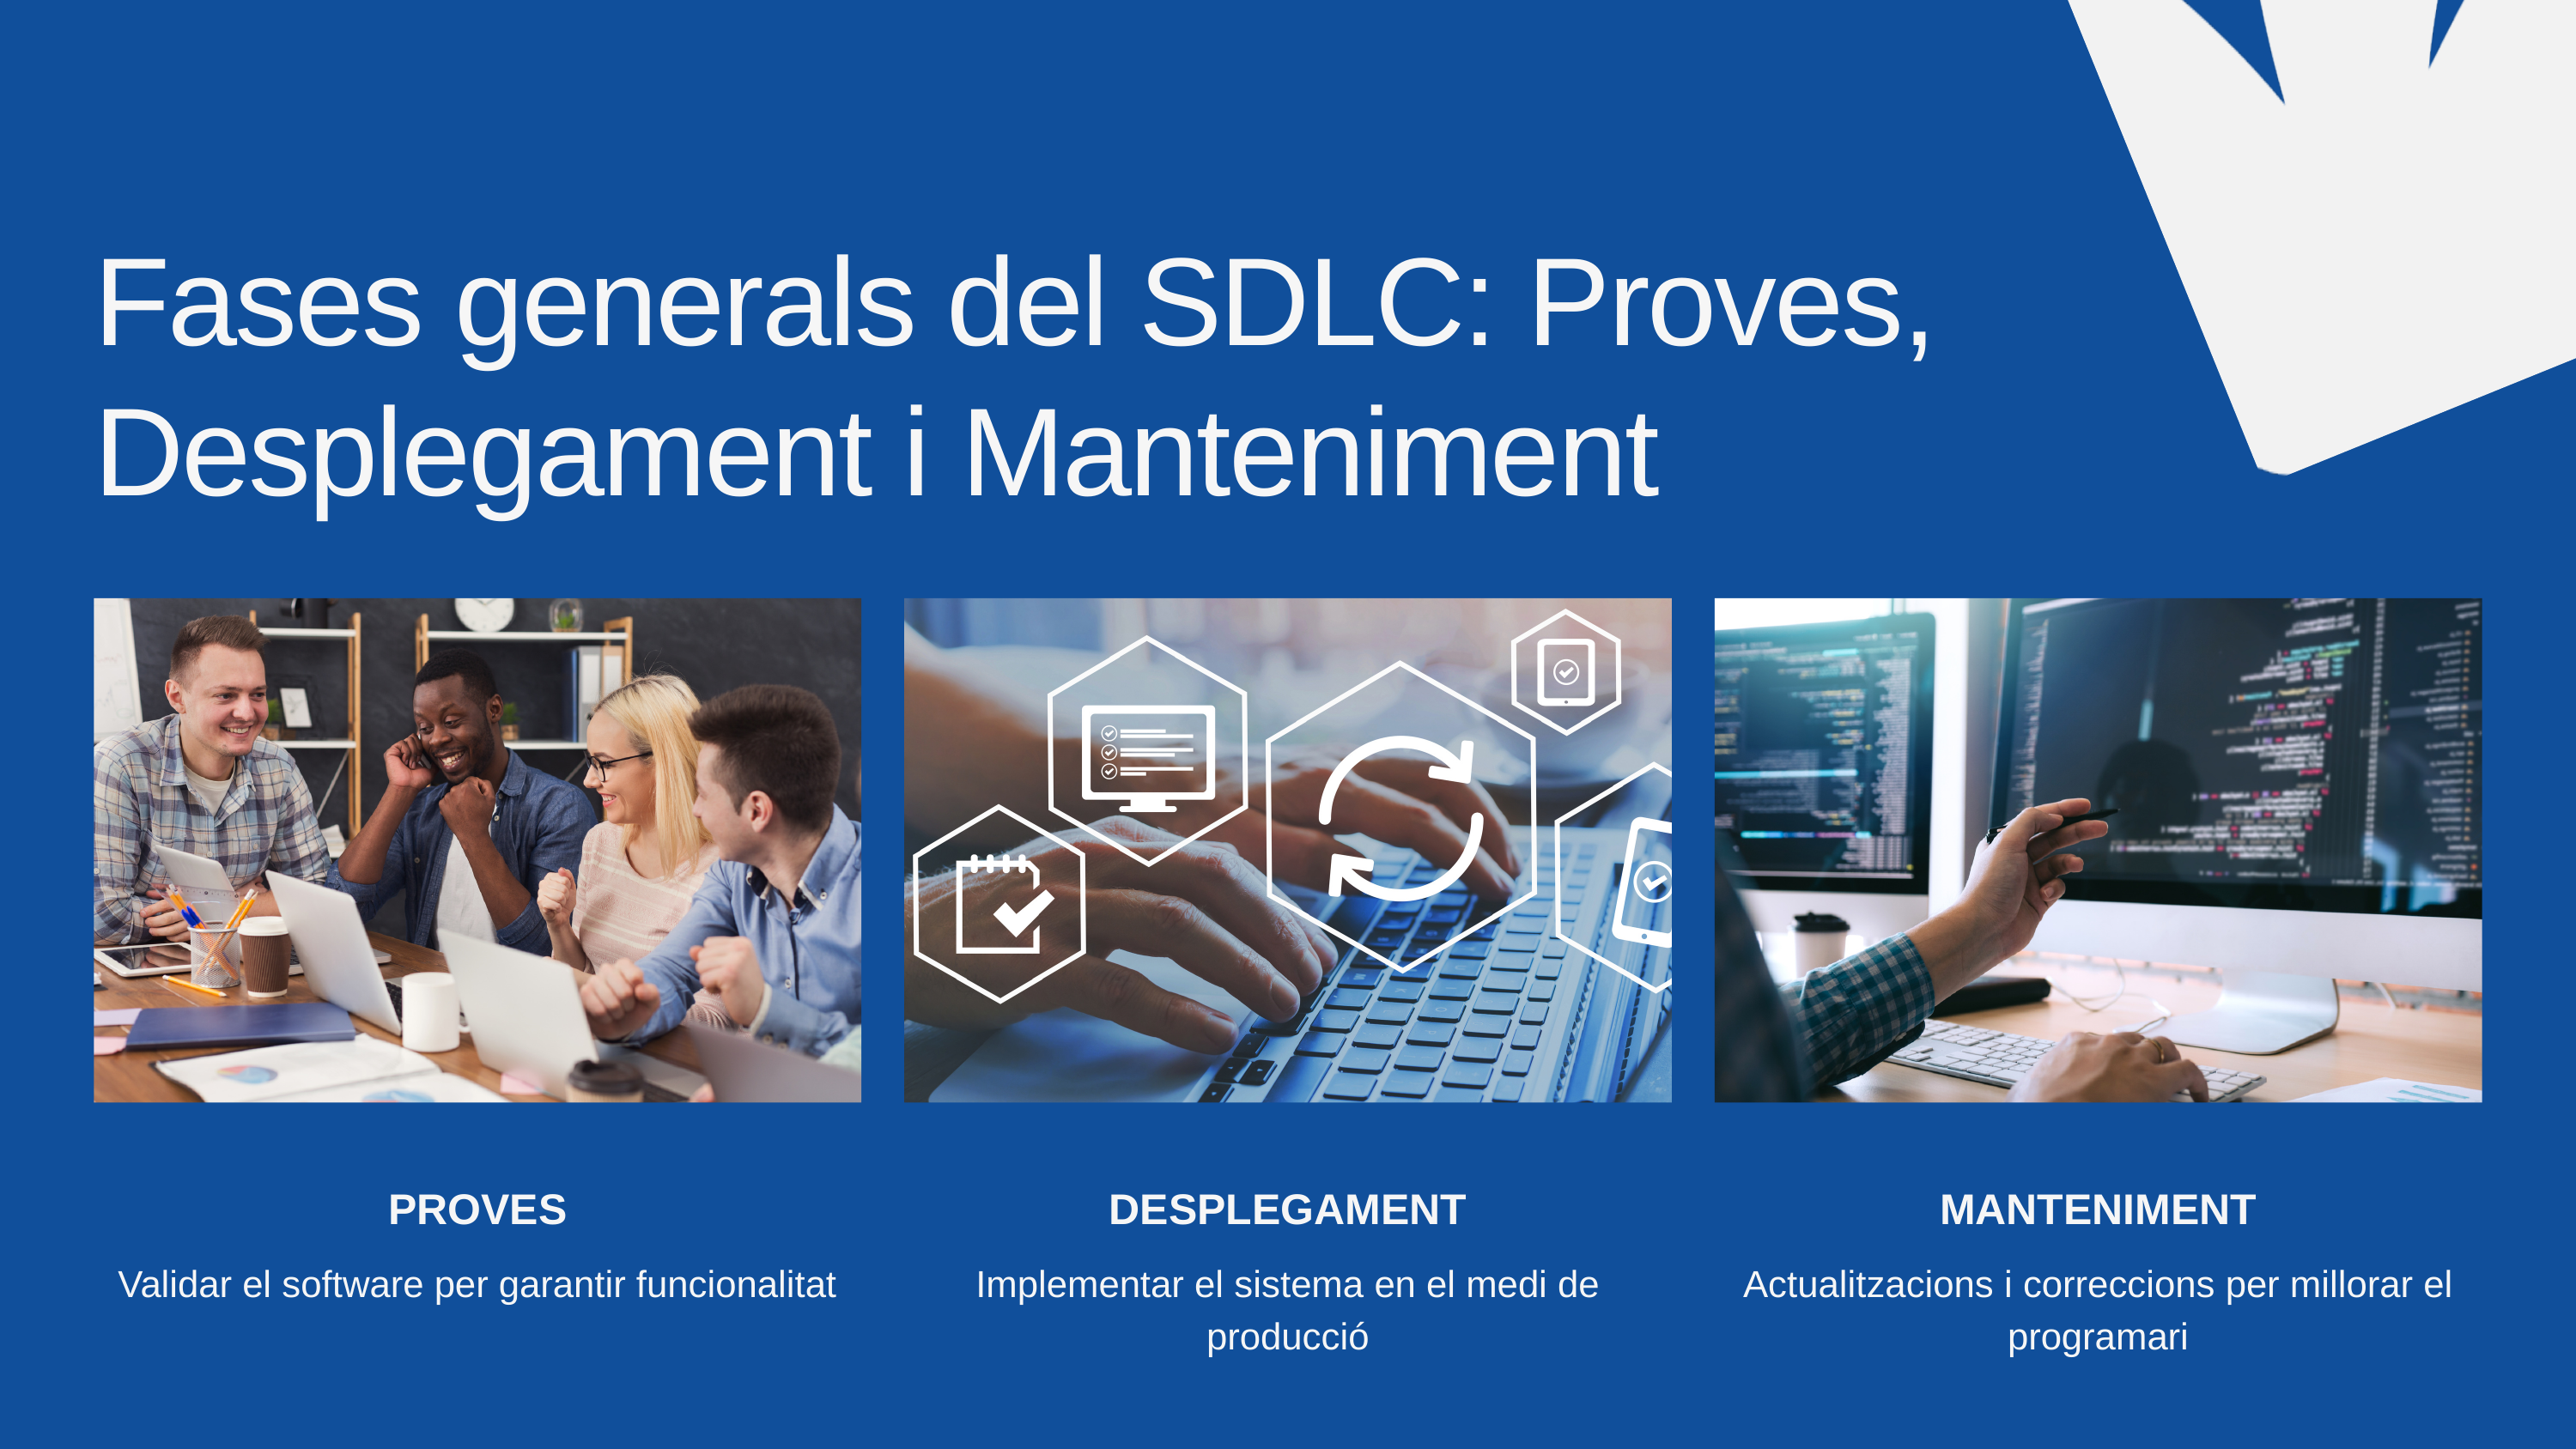

Fases generals del SDLC: Proves, Desplegament i Manteniment

PROVES
Validar el software per garantir funcionalitat
DESPLEGAMENT
Implementar el sistema en el medi de producció
MANTENIMENT
Actualitzacions i correccions per millorar el programari